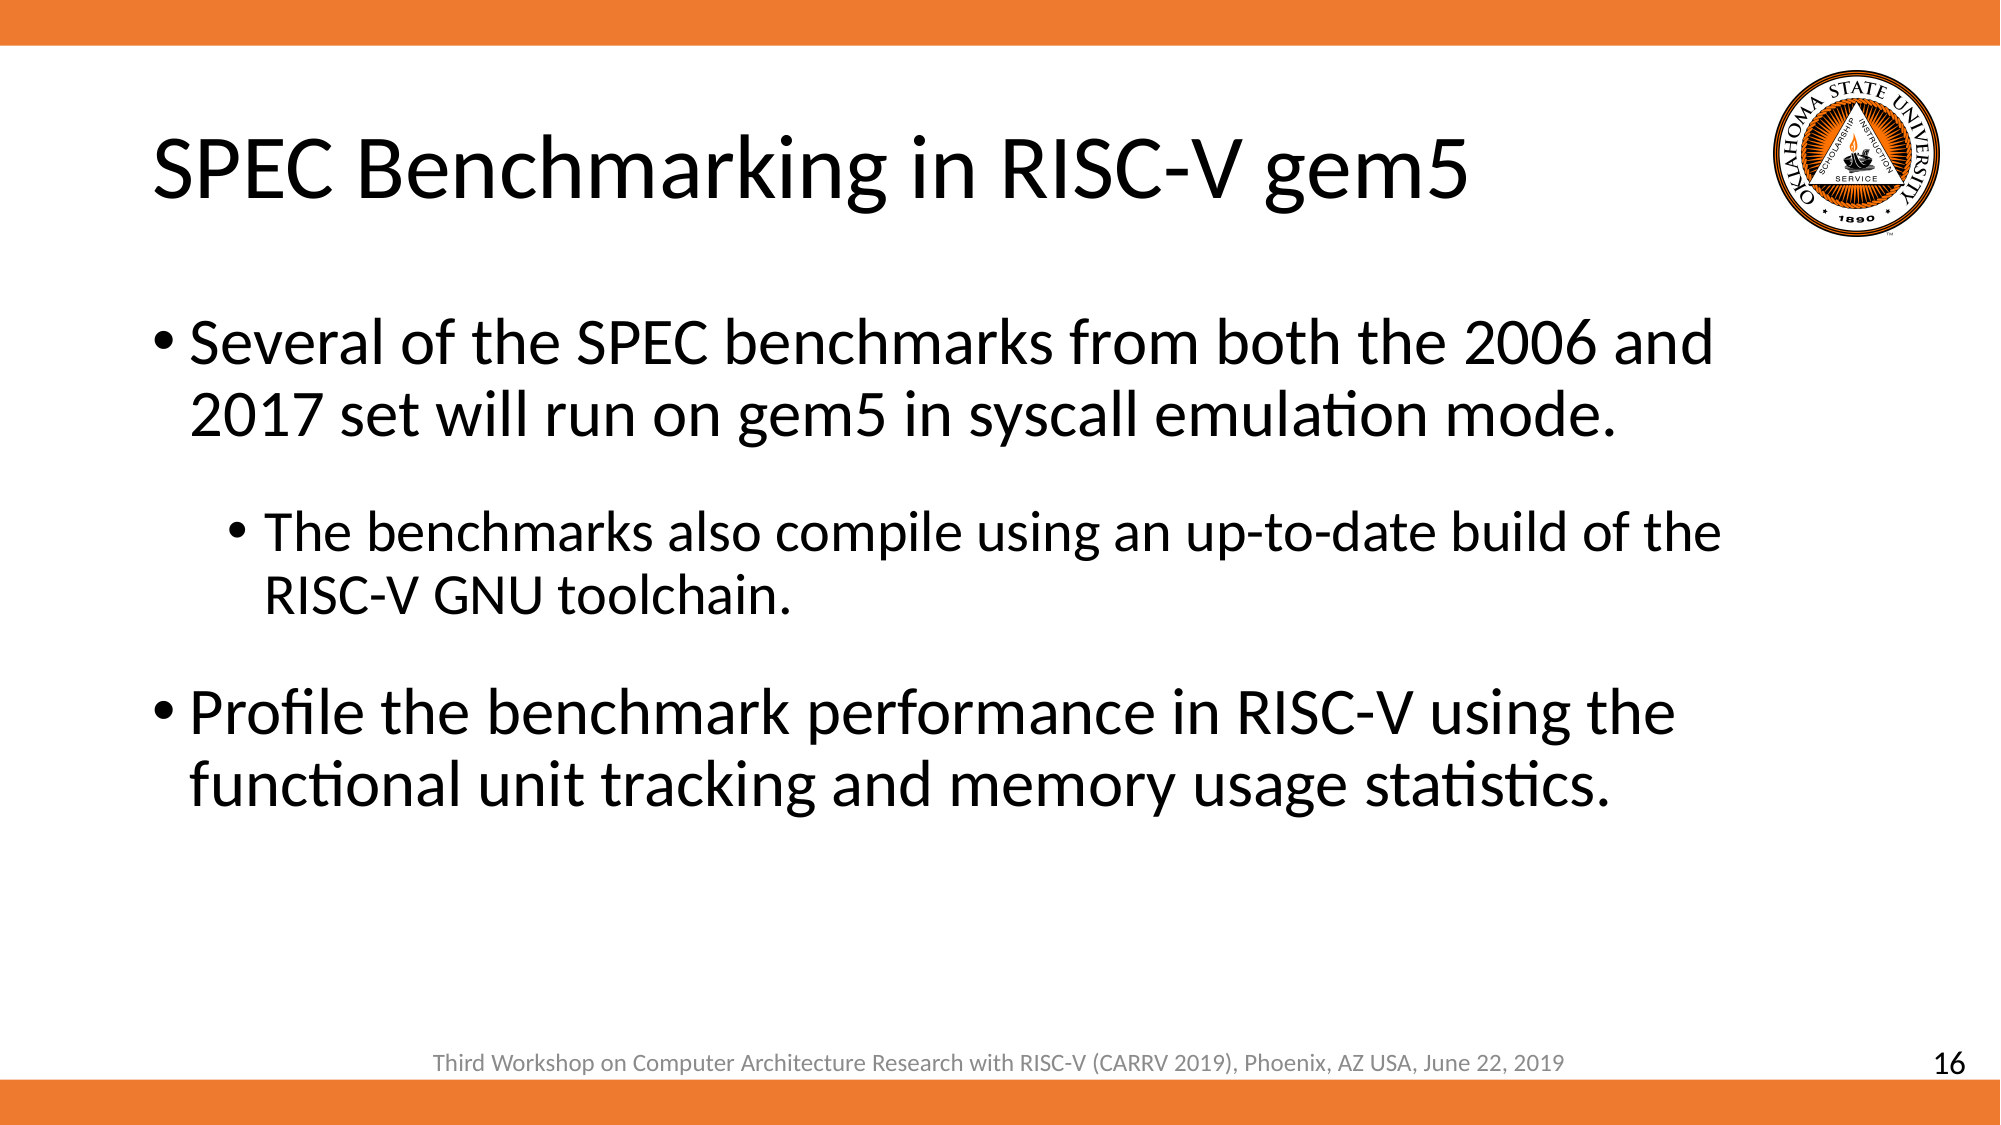

# SPEC Benchmarking in RISC-V gem5
Several of the SPEC benchmarks from both the 2006 and 2017 set will run on gem5 in syscall emulation mode.
The benchmarks also compile using an up-to-date build of the RISC-V GNU toolchain.
Profile the benchmark performance in RISC-V using the functional unit tracking and memory usage statistics.
Third Workshop on Computer Architecture Research with RISC-V (CARRV 2019), Phoenix, AZ USA, June 22, 2019
16